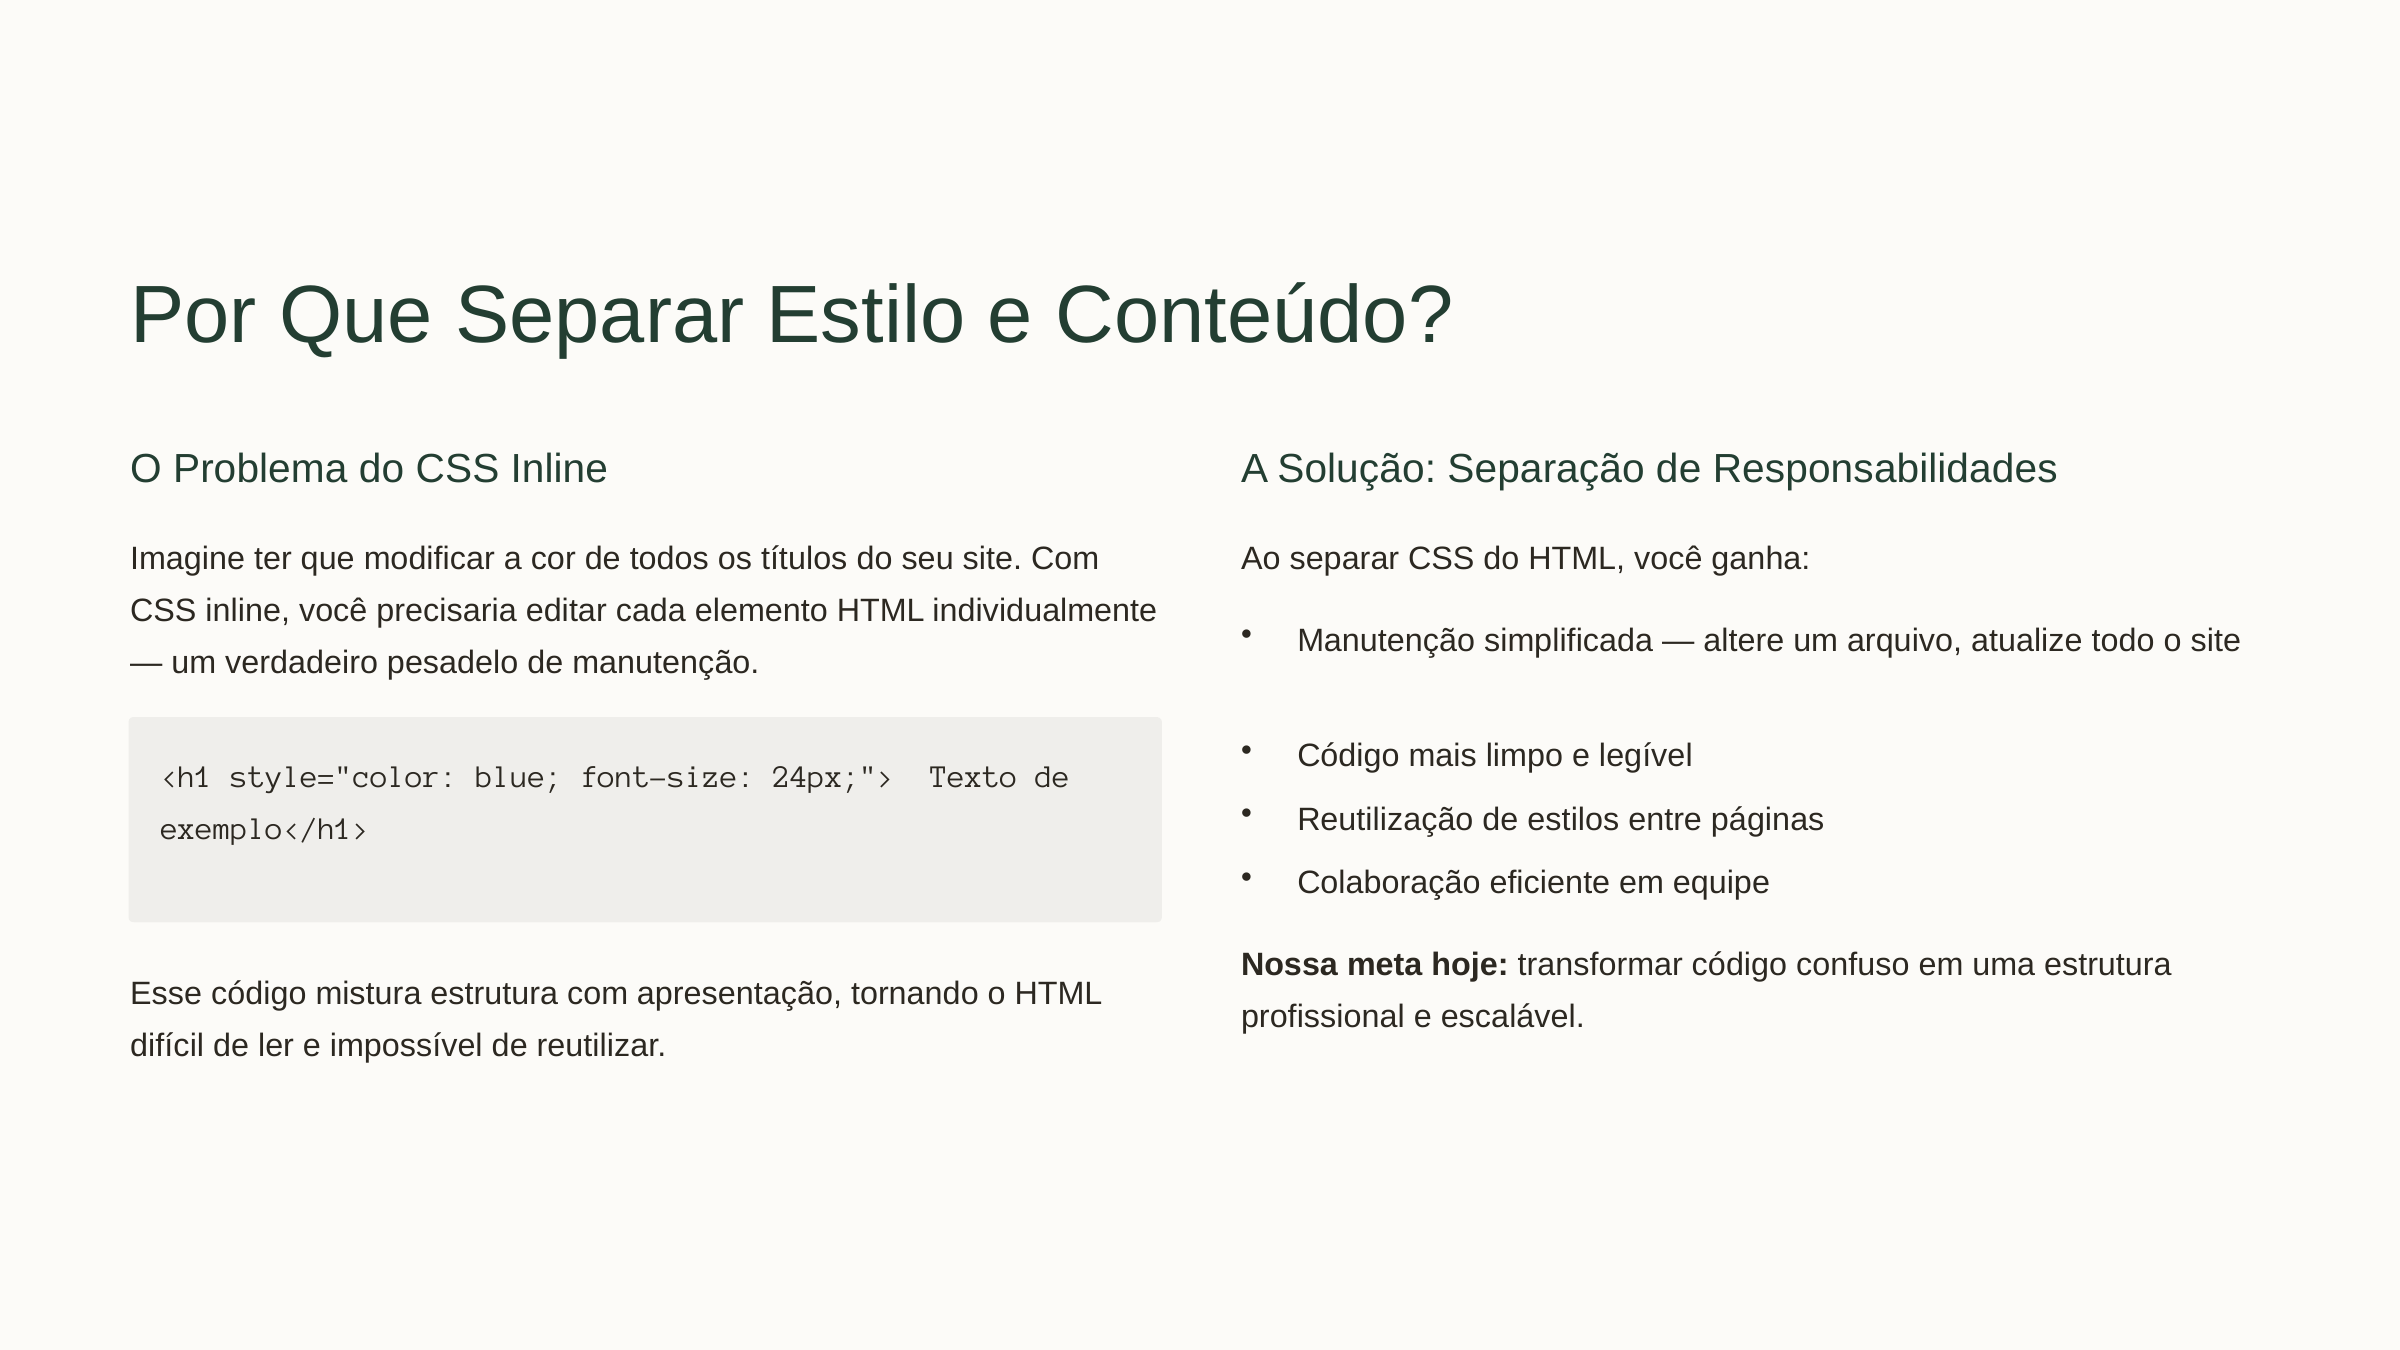

Por Que Separar Estilo e Conteúdo?
O Problema do CSS Inline
A Solução: Separação de Responsabilidades
Imagine ter que modificar a cor de todos os títulos do seu site. Com CSS inline, você precisaria editar cada elemento HTML individualmente — um verdadeiro pesadelo de manutenção.
Ao separar CSS do HTML, você ganha:
Manutenção simplificada — altere um arquivo, atualize todo o site

Código mais limpo e legível
<h1 style="color: blue; font-size: 24px;">  Texto de exemplo</h1>
Reutilização de estilos entre páginas
Colaboração eficiente em equipe
Nossa meta hoje: transformar código confuso em uma estrutura profissional e escalável.
Esse código mistura estrutura com apresentação, tornando o HTML difícil de ler e impossível de reutilizar.